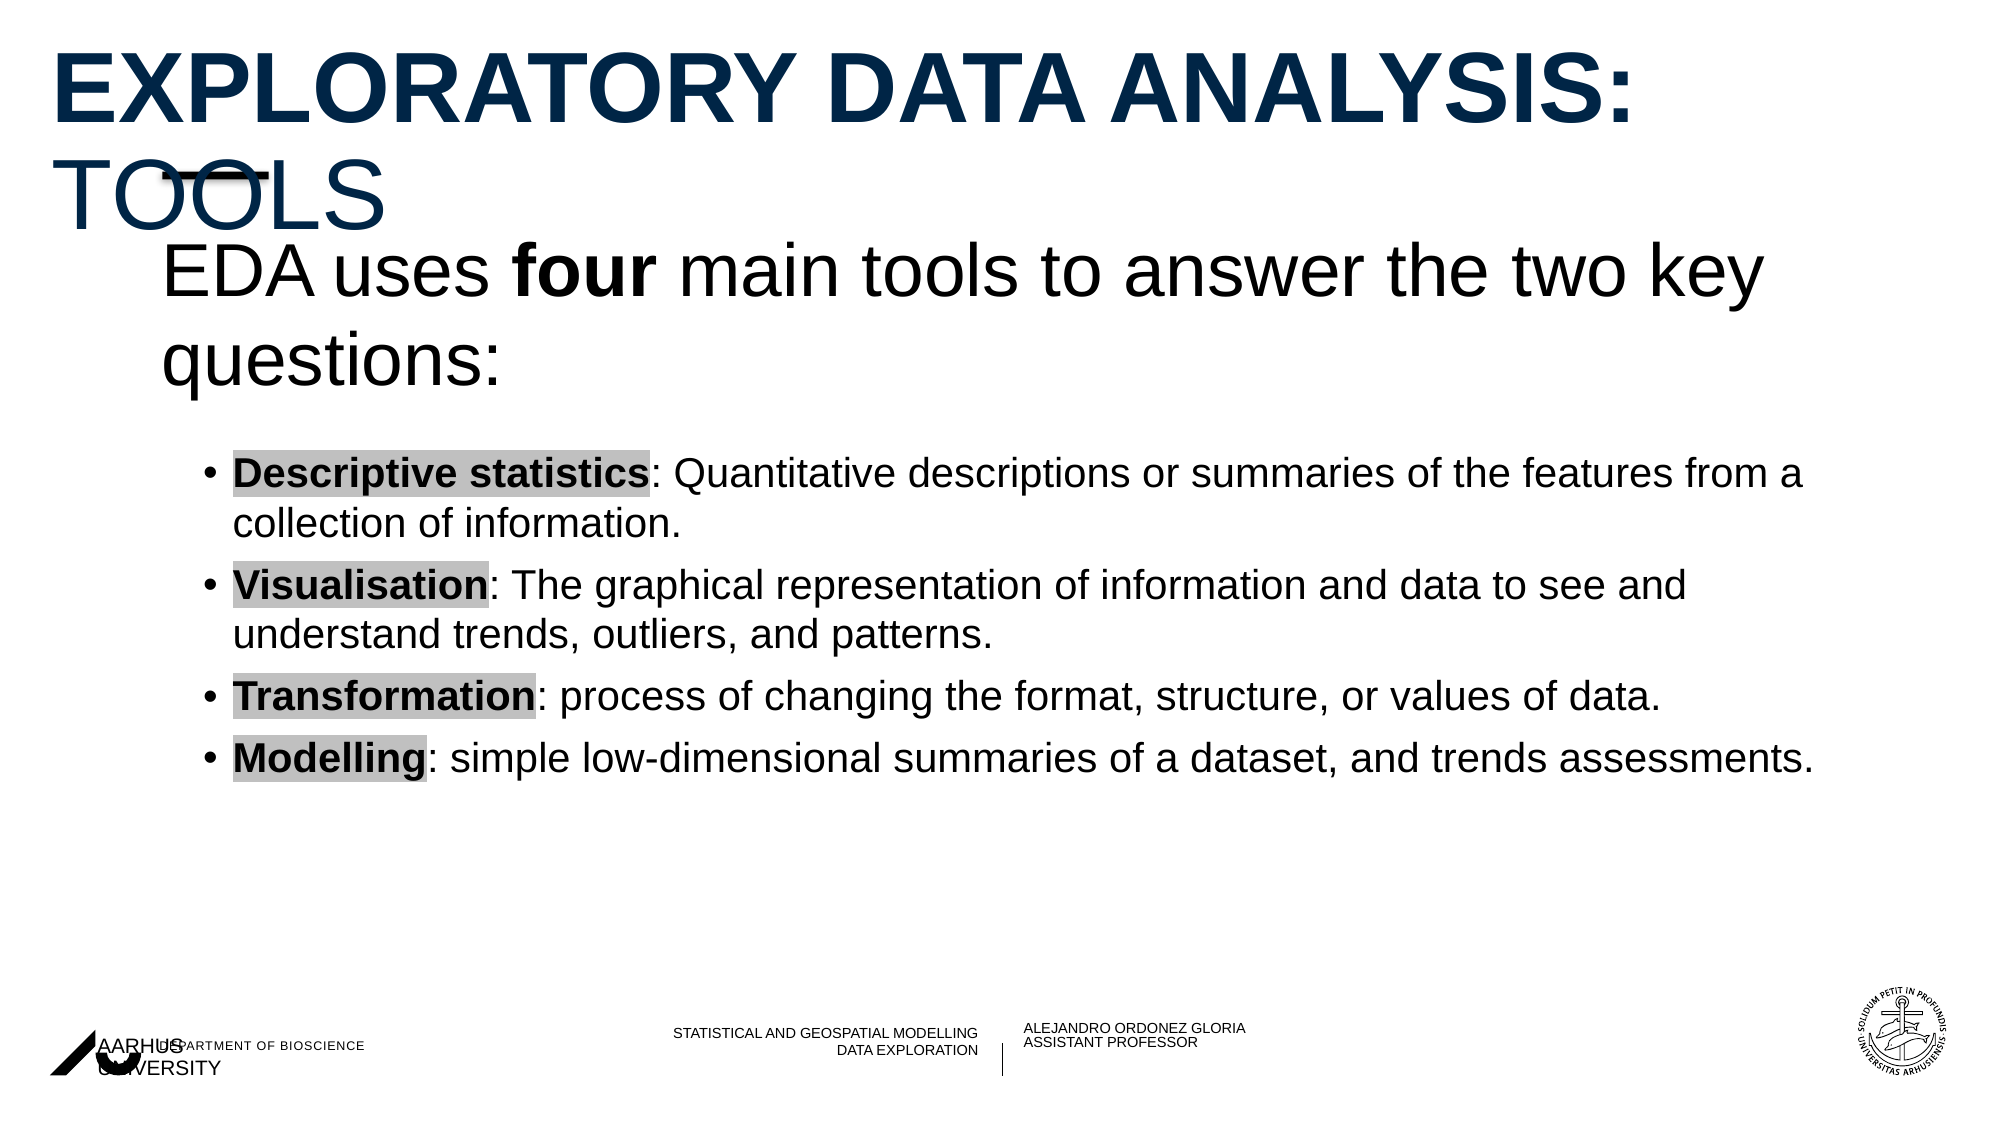

# Exploratory Data Analysis: tools
EDA uses four main tools to answer the two key questions:

Descriptive statistics: Quantitative descriptions or summaries of the features from a collection of information.
Visualisation: The graphical representation of information and data to see and understand trends, outliers, and patterns.
Transformation: process of changing the format, structure, or values of data.
Modelling: simple low-dimensional summaries of a dataset, and trends assessments.

21/07/202227/08/2018